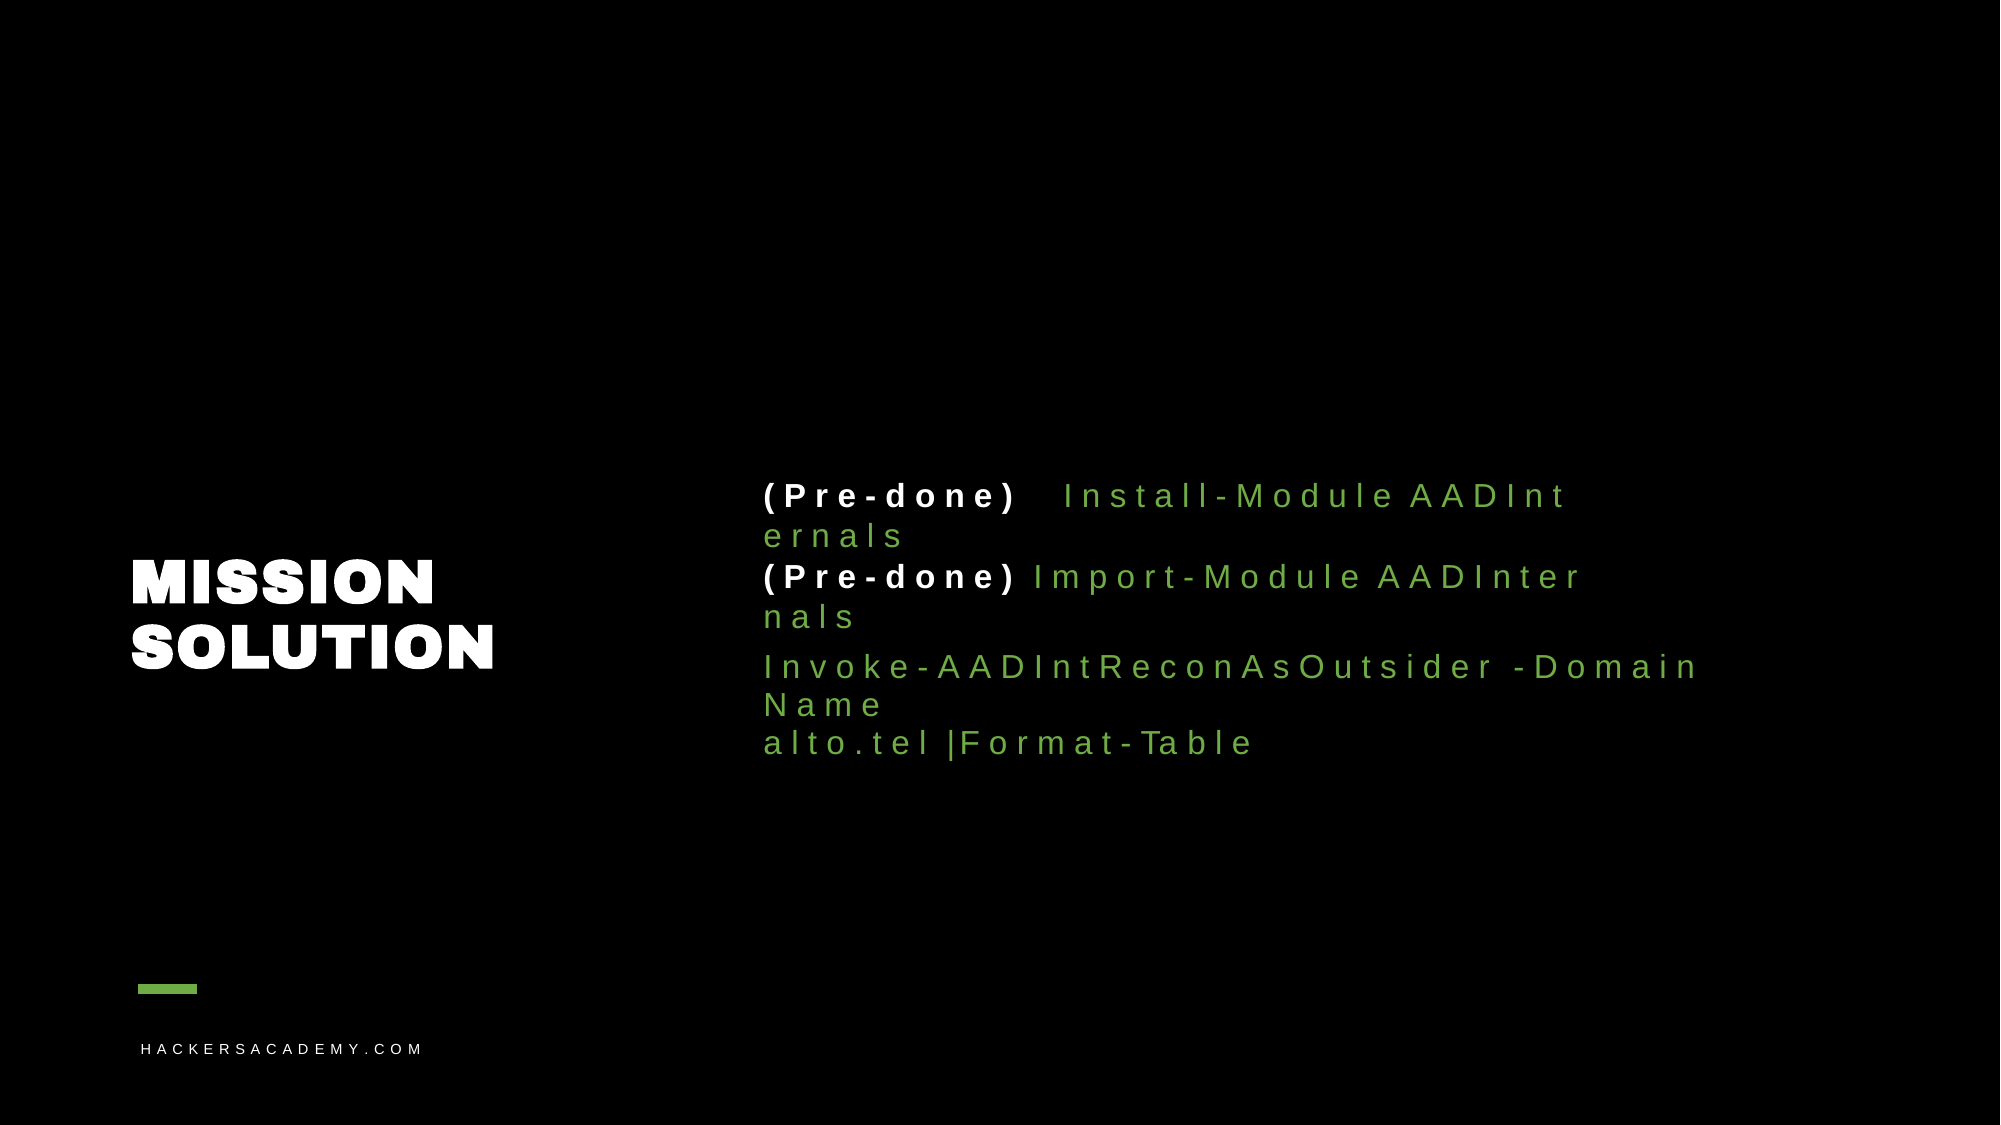

# ( P r e - d o n e )	I n s t a l l - M o d u l e A A D I n t e r n a l s
MISSION SOLUTION
( P r e - d o n e )  I m p o r t - M o d u l e A A D I n t e r n a l s
I n v o k e - A A D I n t R e c o n A s O u t s i d e r	- D o m a i n N a m e
a l t o . t e l  |	F o r m a t - Ta b l e

H A C K E R S A C A D E M Y . C O M